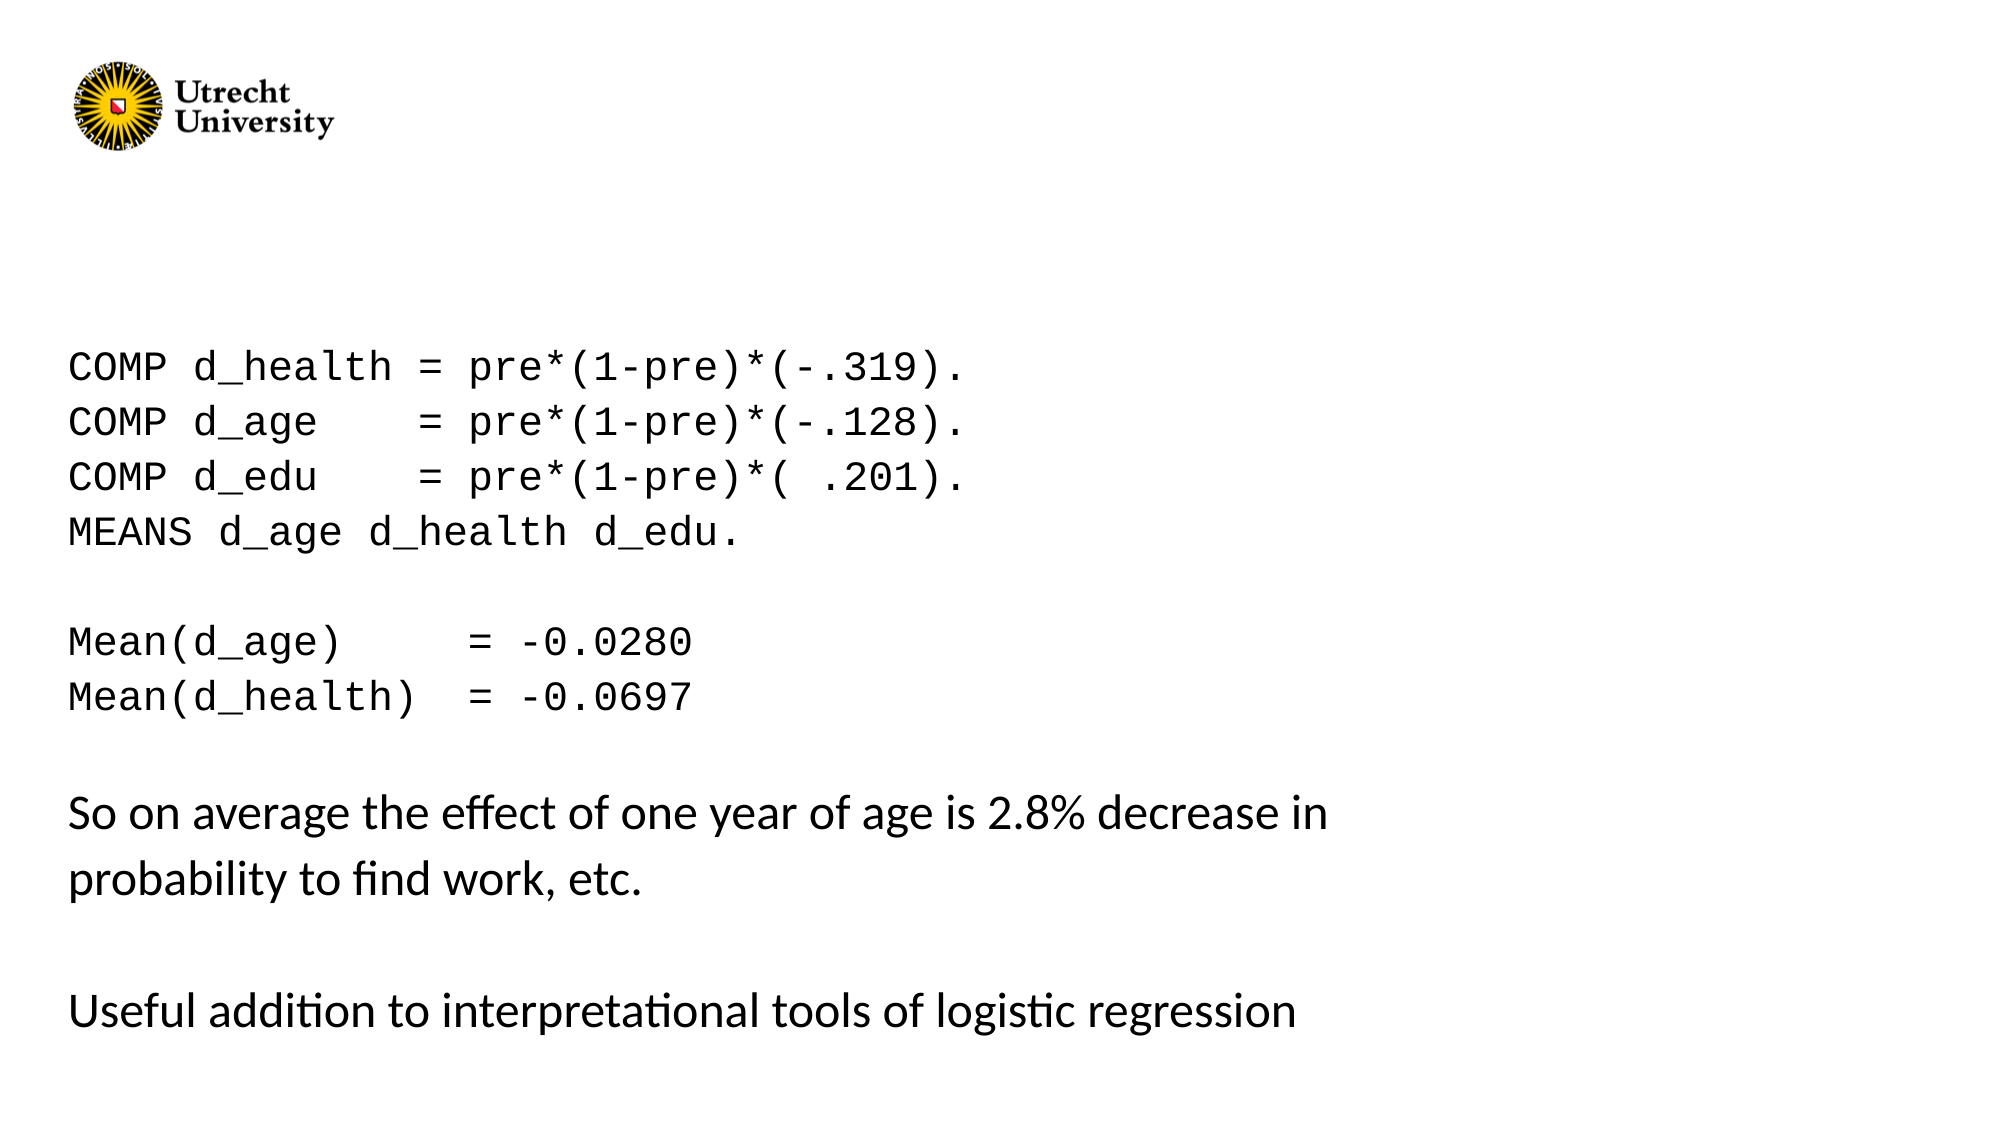

COMP d_health = pre*(1-pre)*(-.319).
COMP d_age    = pre*(1-pre)*(-.128).
COMP d_edu    = pre*(1-pre)*( .201).
MEANS d_age d_health d_edu.
Mean(d_age)	    = -0.0280
Mean(d_health)  = -0.0697

So on average the effect of one year of age is 2.8% decrease in probability to find work, etc.

Useful addition to interpretational tools of logistic regression